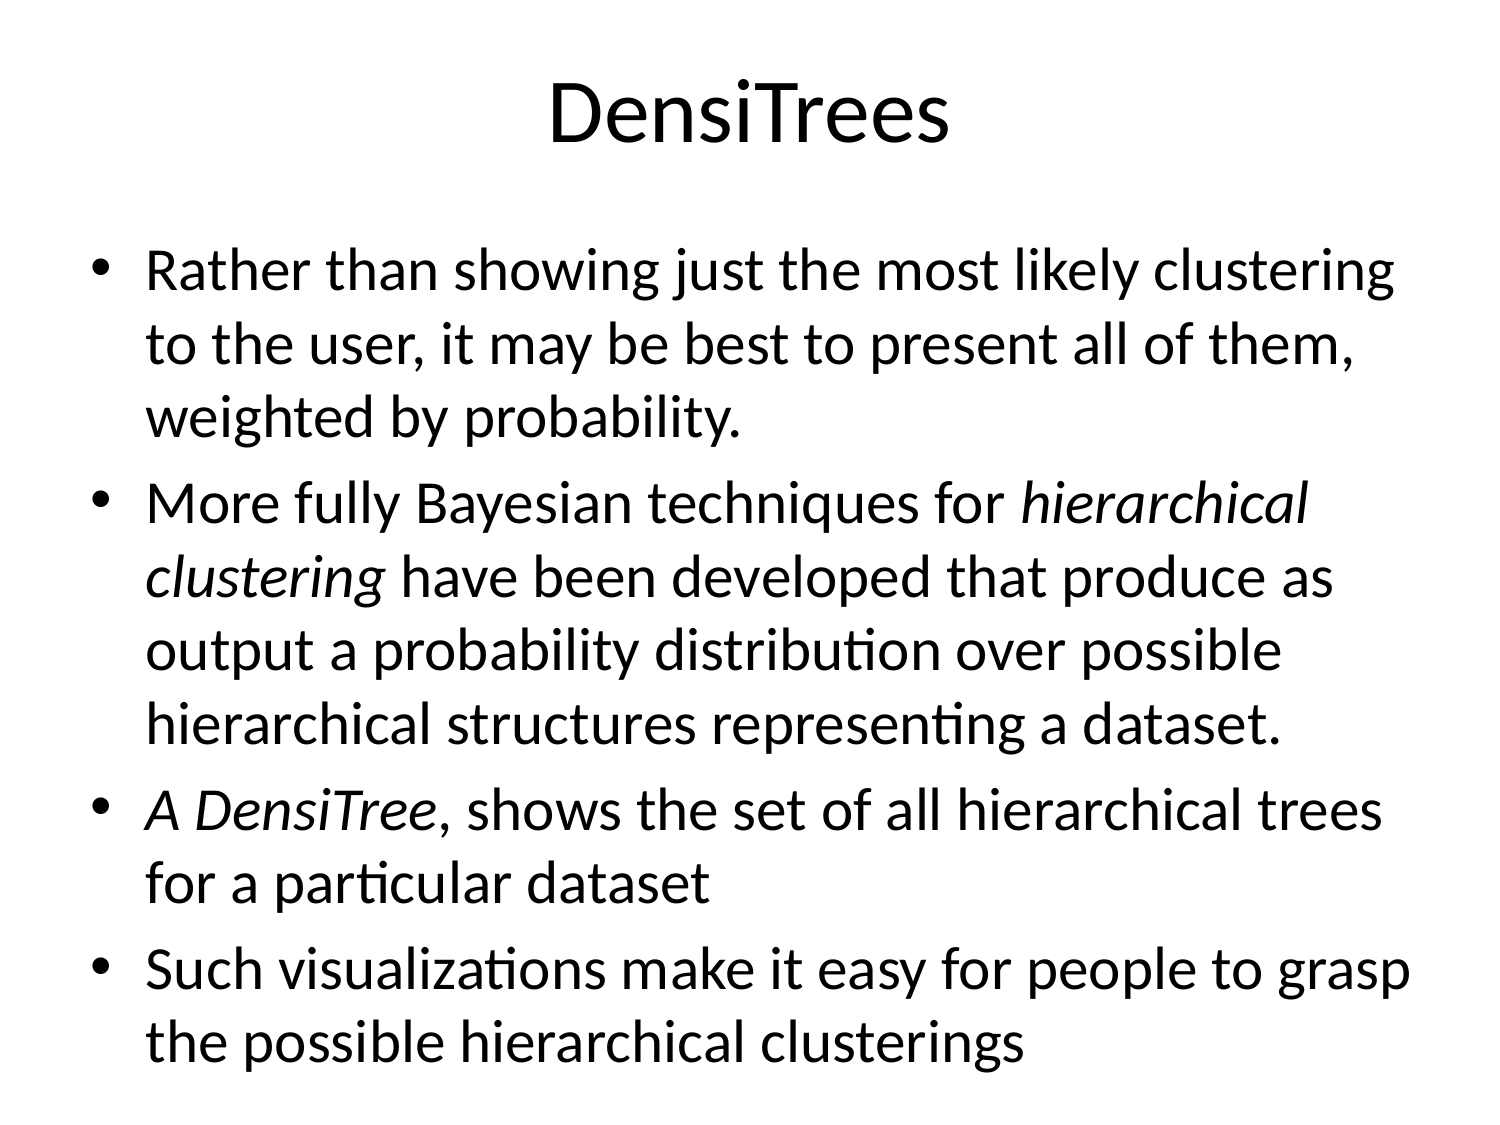

# DensiTrees
Rather than showing just the most likely clustering to the user, it may be best to present all of them, weighted by probability.
More fully Bayesian techniques for hierarchical clustering have been developed that produce as output a probability distribution over possible hierarchical structures representing a dataset.
A DensiTree, shows the set of all hierarchical trees for a particular dataset
Such visualizations make it easy for people to grasp the possible hierarchical clusterings